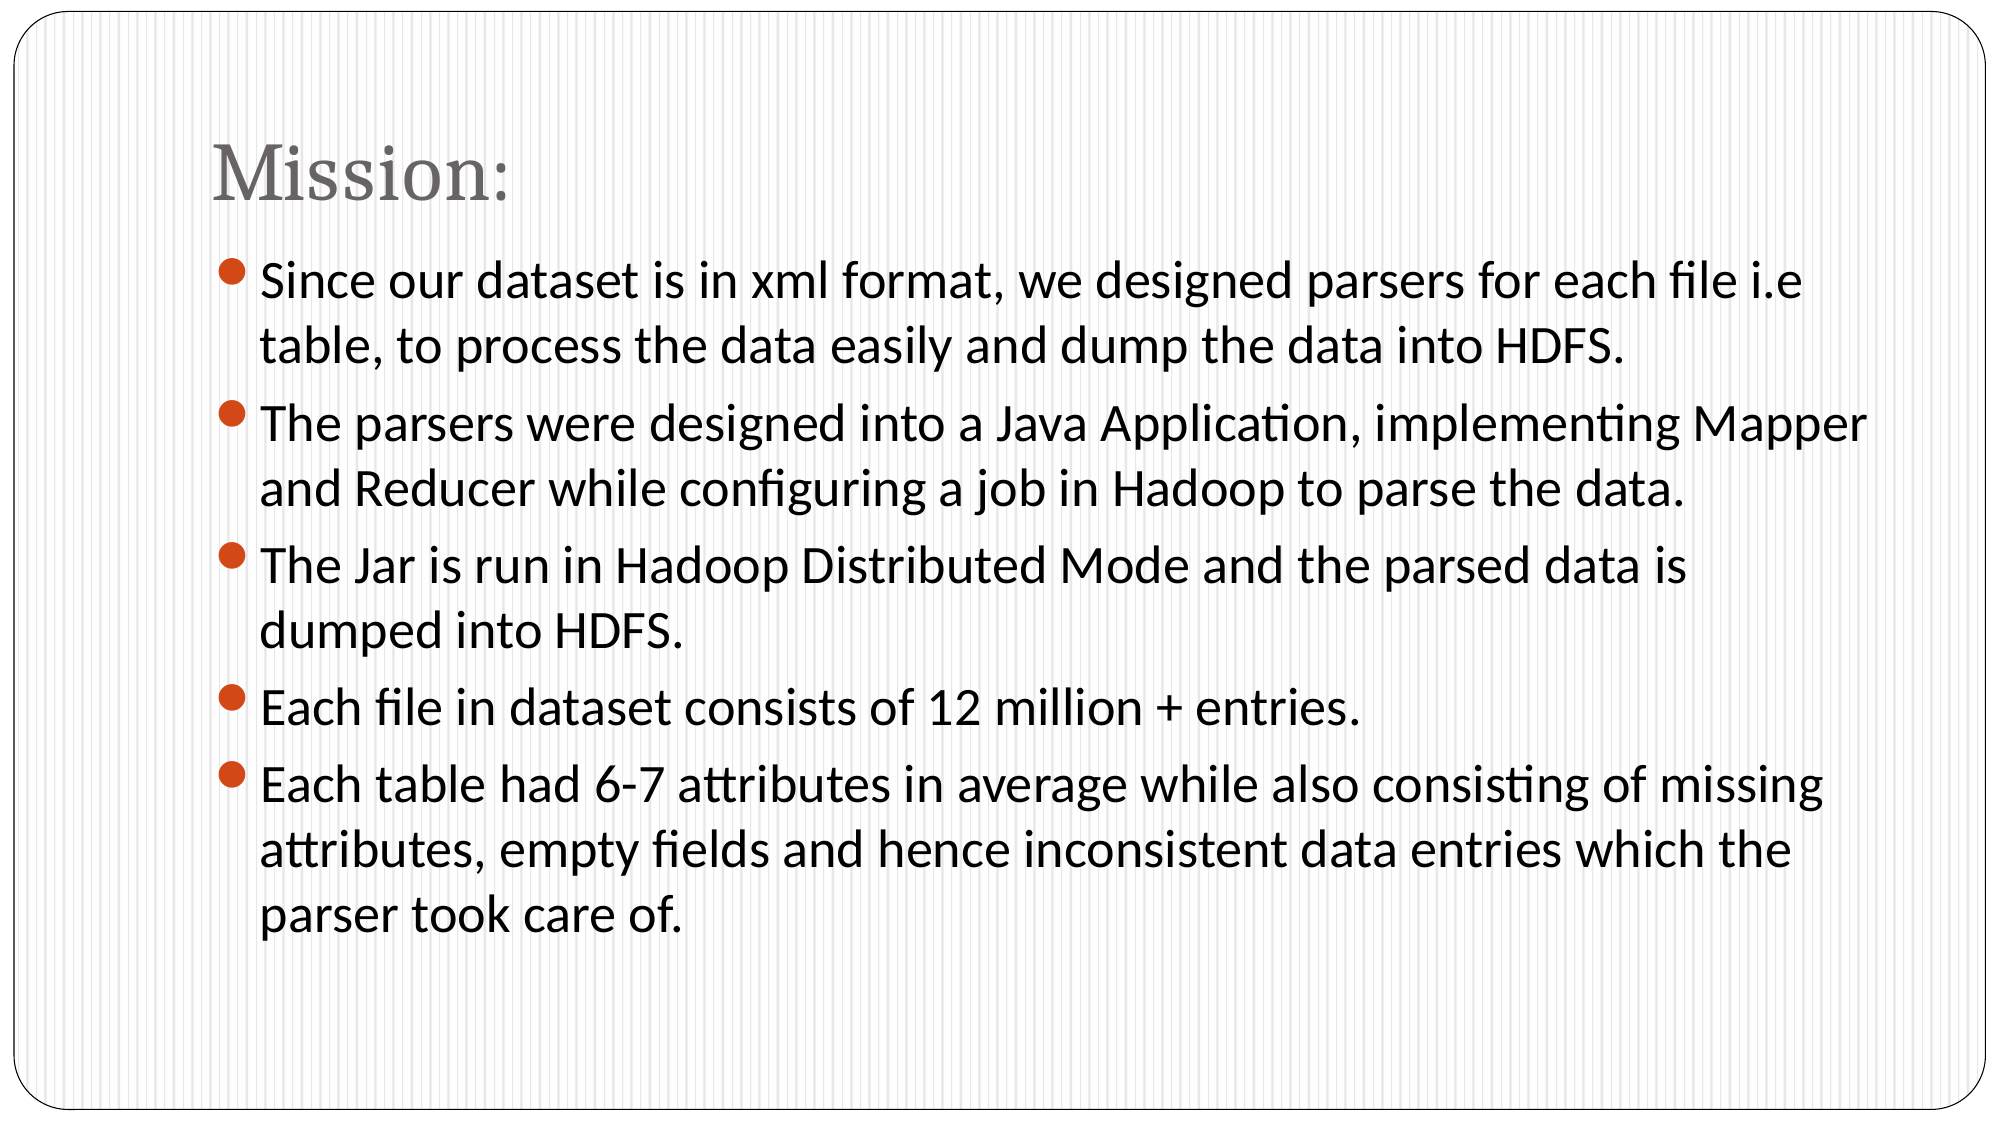

# Mission:
Since our dataset is in xml format, we designed parsers for each file i.e table, to process the data easily and dump the data into HDFS.
The parsers were designed into a Java Application, implementing Mapper and Reducer while configuring a job in Hadoop to parse the data.
The Jar is run in Hadoop Distributed Mode and the parsed data is dumped into HDFS.
Each file in dataset consists of 12 million + entries.
Each table had 6-7 attributes in average while also consisting of missing attributes, empty fields and hence inconsistent data entries which the parser took care of.